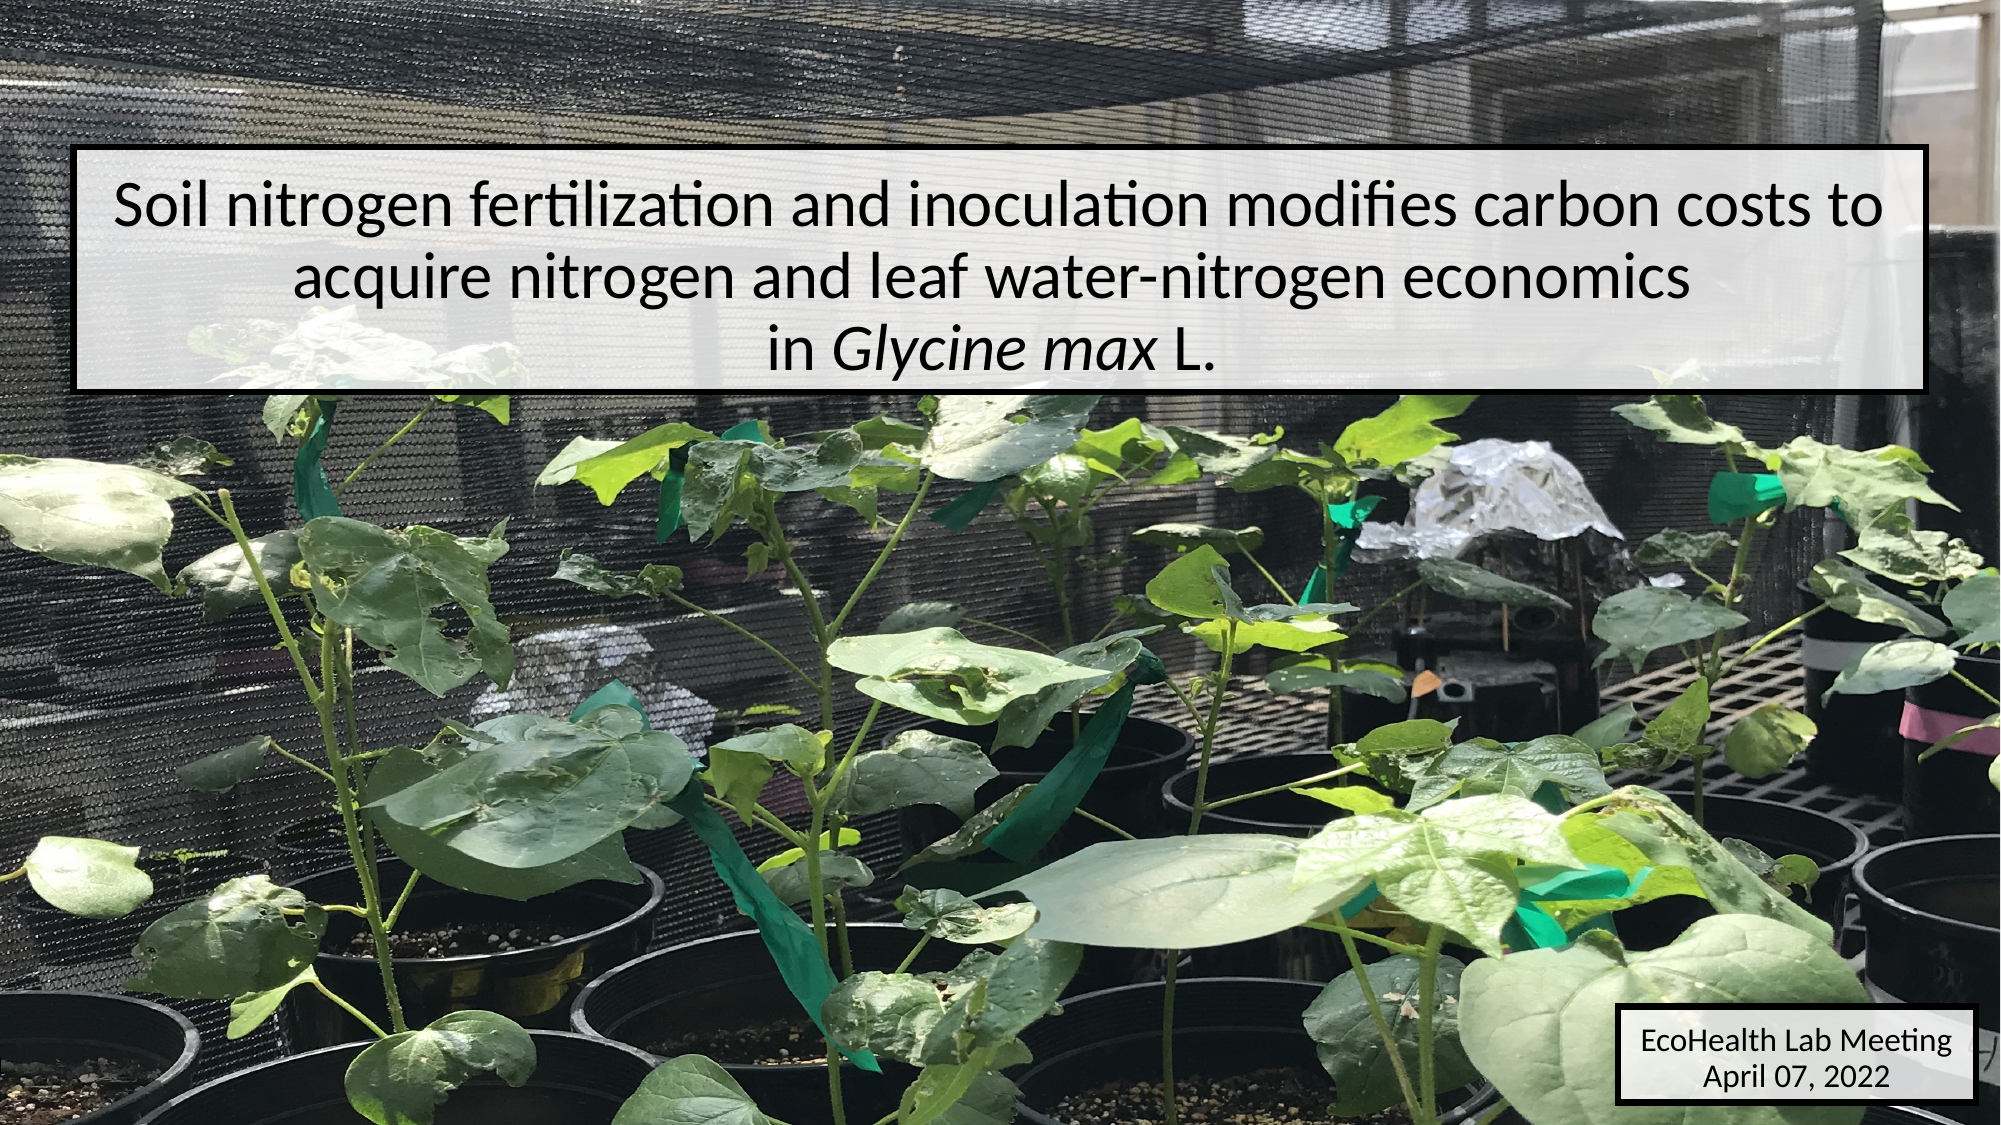

# Soil nitrogen fertilization and inoculation modifies carbon costs to acquire nitrogen and leaf water-nitrogen economics in Glycine max L.
EcoHealth Lab Meeting
April 07, 2022
1
1